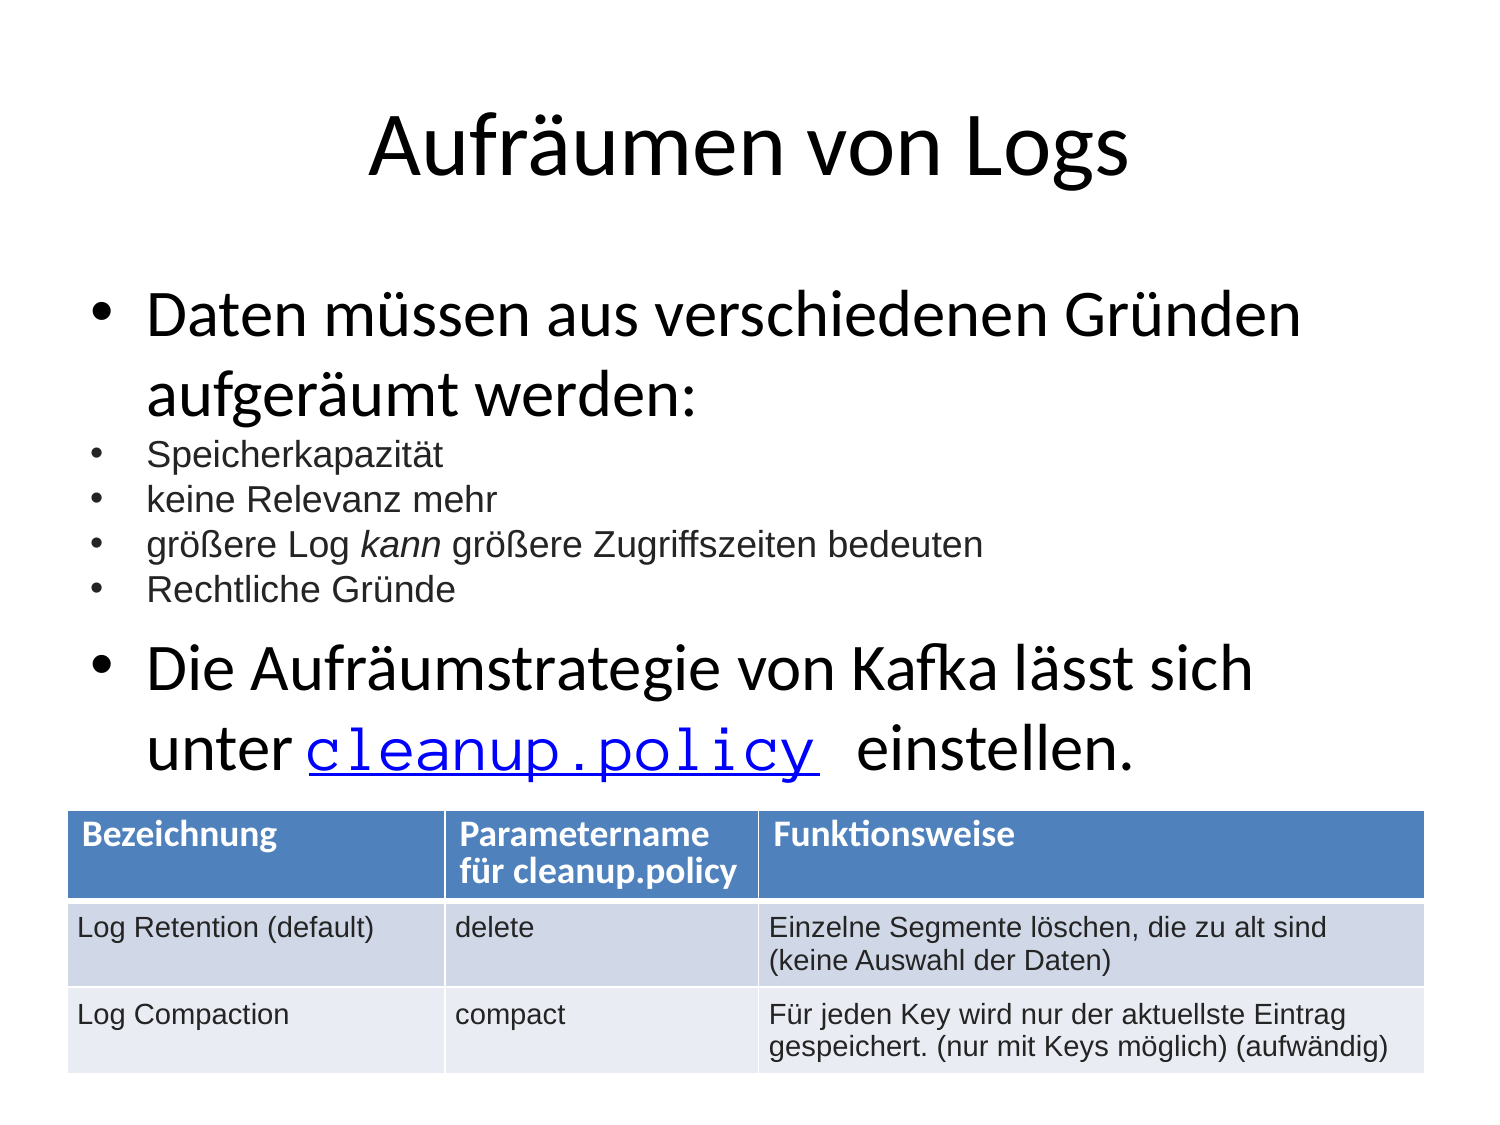

# Aufräumen von Logs
Daten müssen aus verschiedenen Gründen aufgeräumt werden:
Speicherkapazität
keine Relevanz mehr
größere Log kann größere Zugriffszeiten bedeuten
Rechtliche Gründe
Die Aufräumstrategie von Kafka lässt sich unter cleanup.policy einstellen.

| Bezeichnung | Parametername für cleanup.policy | Funktionsweise |
| --- | --- | --- |
| Log Retention (default) | delete | Einzelne Segmente löschen, die zu alt sind (keine Auswahl der Daten) |
| Log Compaction | compact | Für jeden Key wird nur der aktuellste Eintrag gespeichert. (nur mit Keys möglich) (aufwändig) |